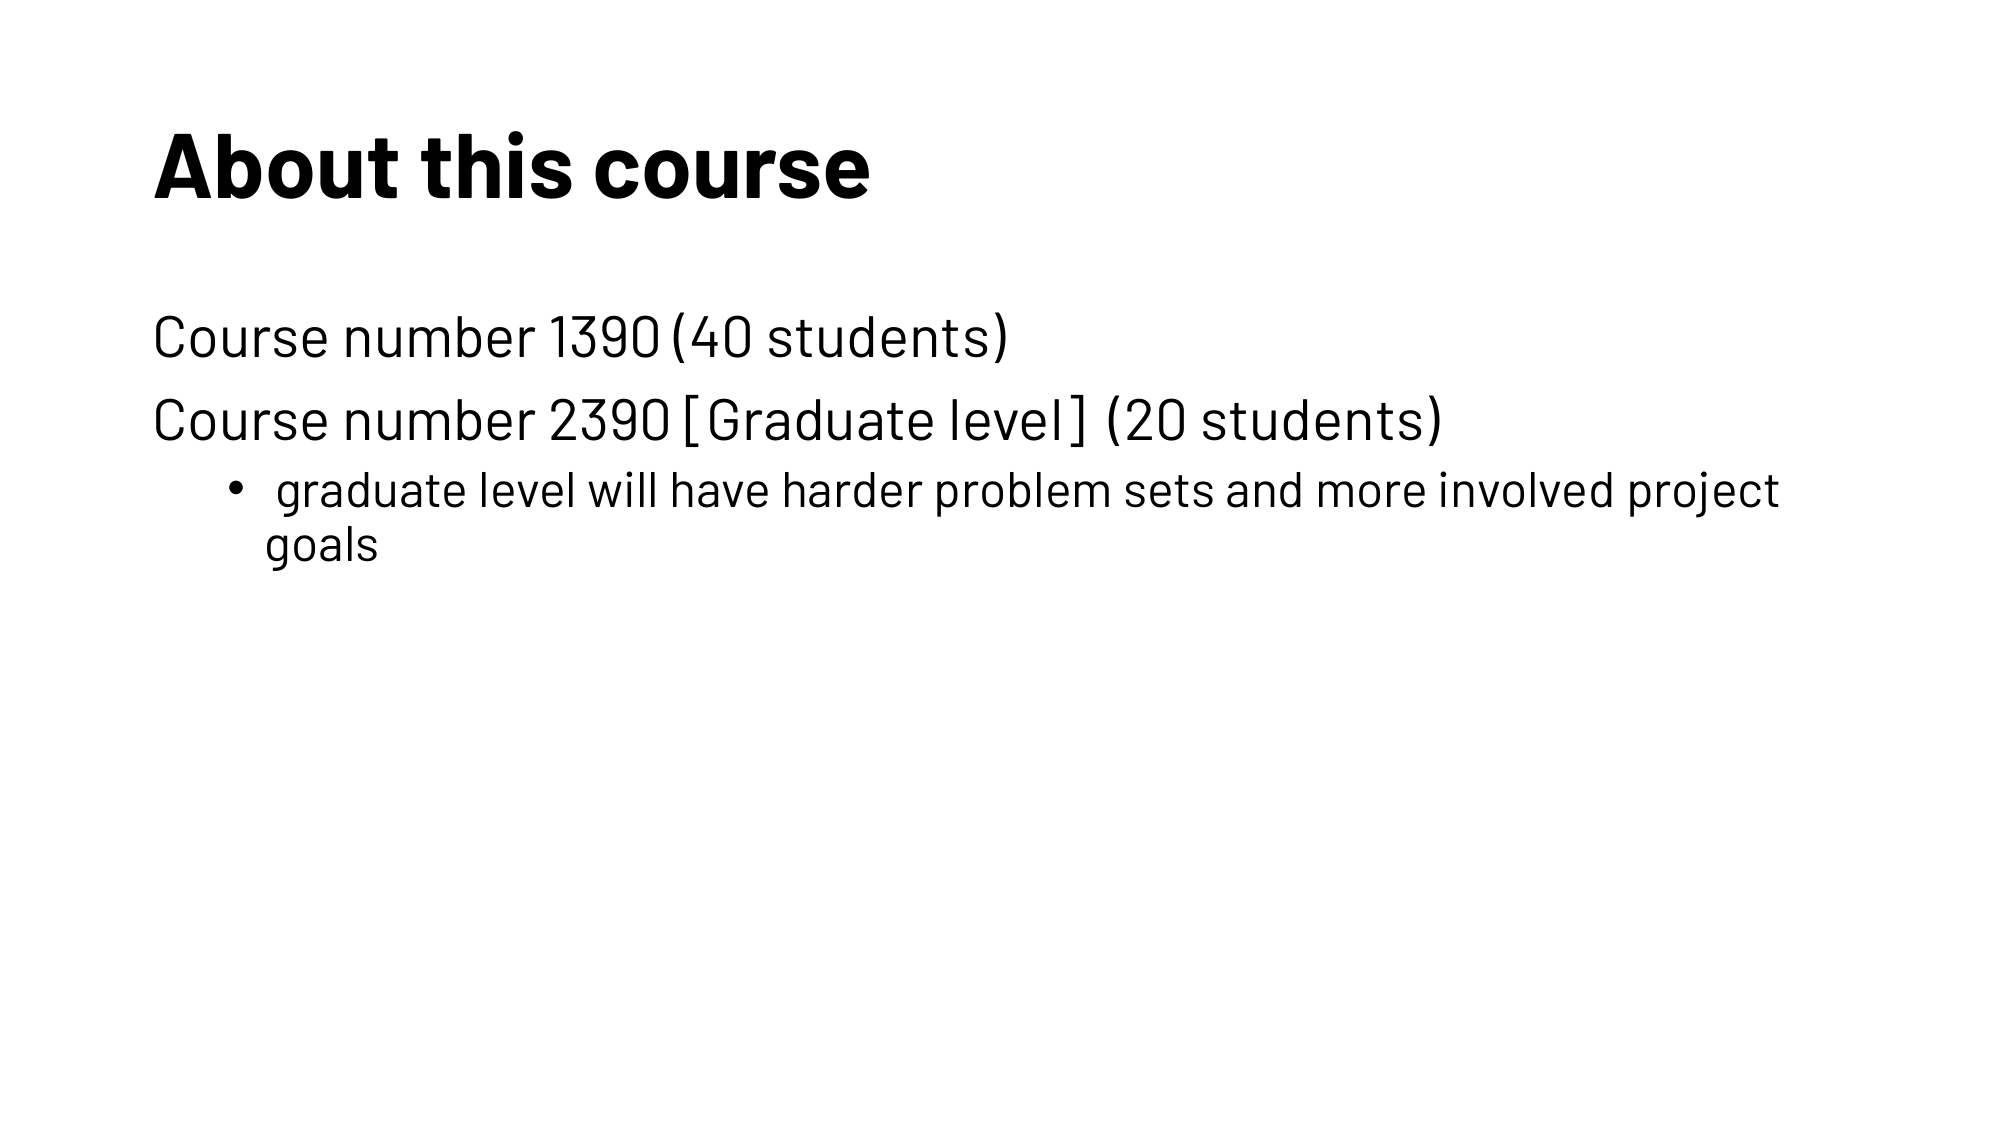

# About this course
Course number 1390 (40 students)
Course number 2390 [Graduate level]  (20 students)
 graduate level will have harder problem sets and more involved project goals